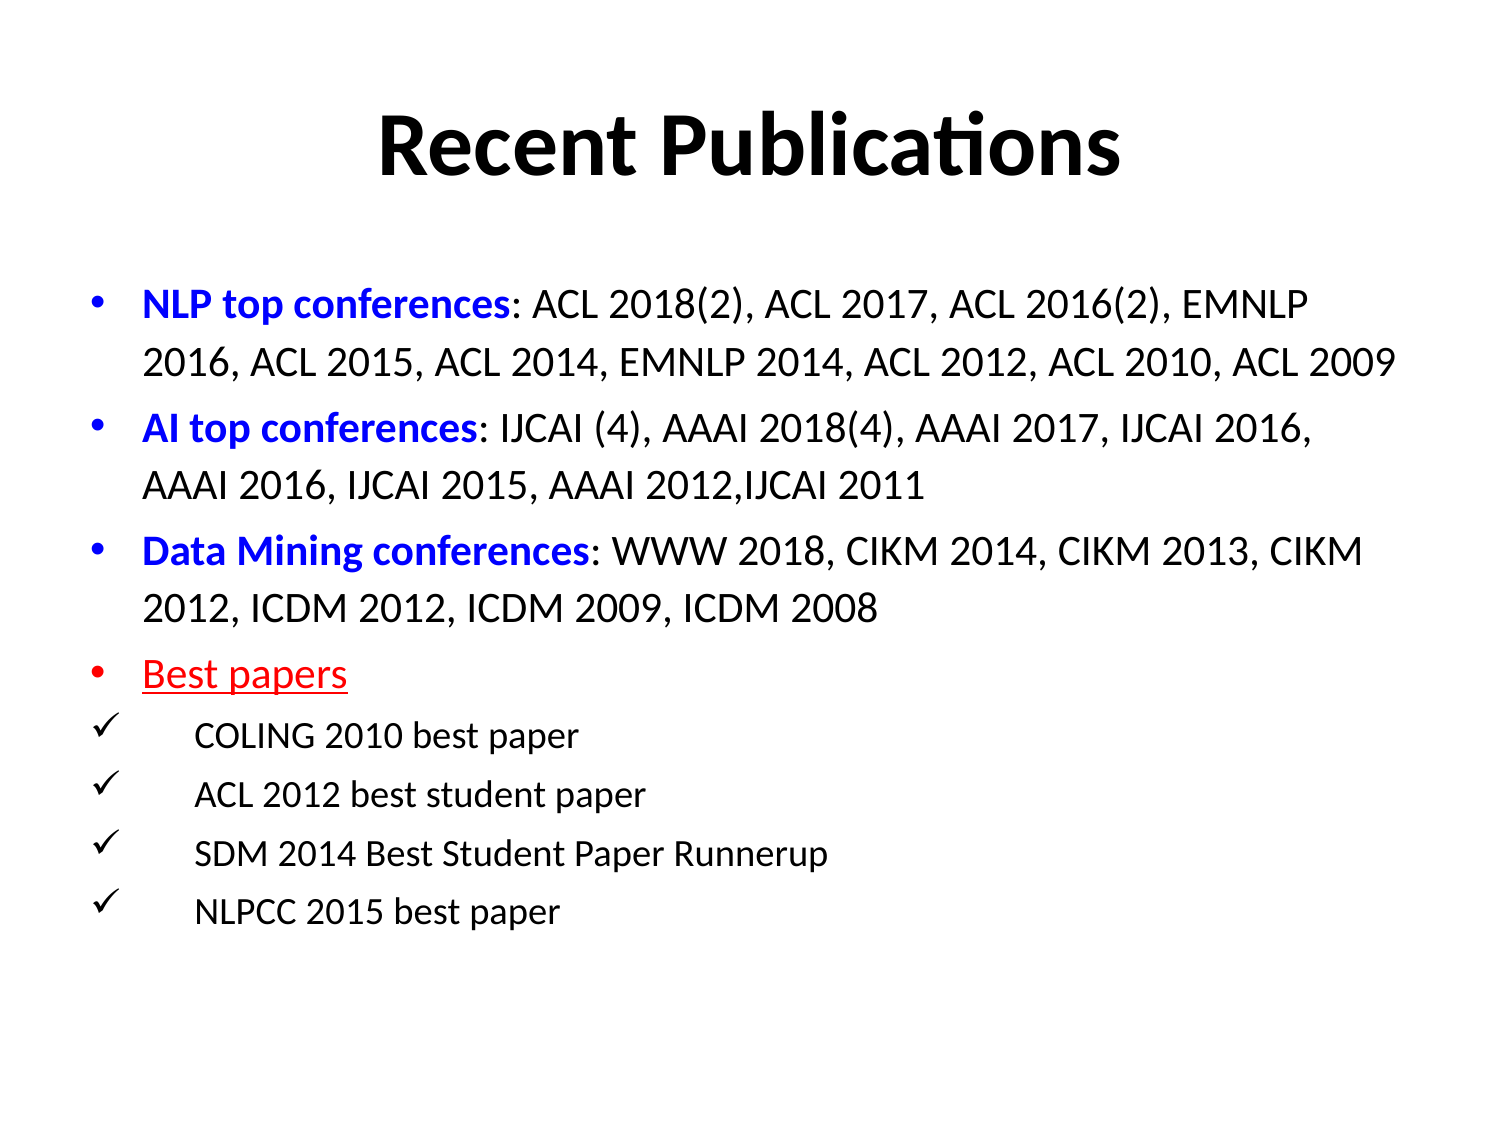

# Recent Publications
NLP top conferences: ACL 2018(2), ACL 2017, ACL 2016(2), EMNLP 2016, ACL 2015, ACL 2014, EMNLP 2014, ACL 2012, ACL 2010, ACL 2009
AI top conferences: IJCAI (4), AAAI 2018(4), AAAI 2017, IJCAI 2016, AAAI 2016, IJCAI 2015, AAAI 2012,IJCAI 2011
Data Mining conferences: WWW 2018, CIKM 2014, CIKM 2013, CIKM 2012, ICDM 2012, ICDM 2009, ICDM 2008
Best papers
COLING 2010 best paper
ACL 2012 best student paper
SDM 2014 Best Student Paper Runnerup
NLPCC 2015 best paper